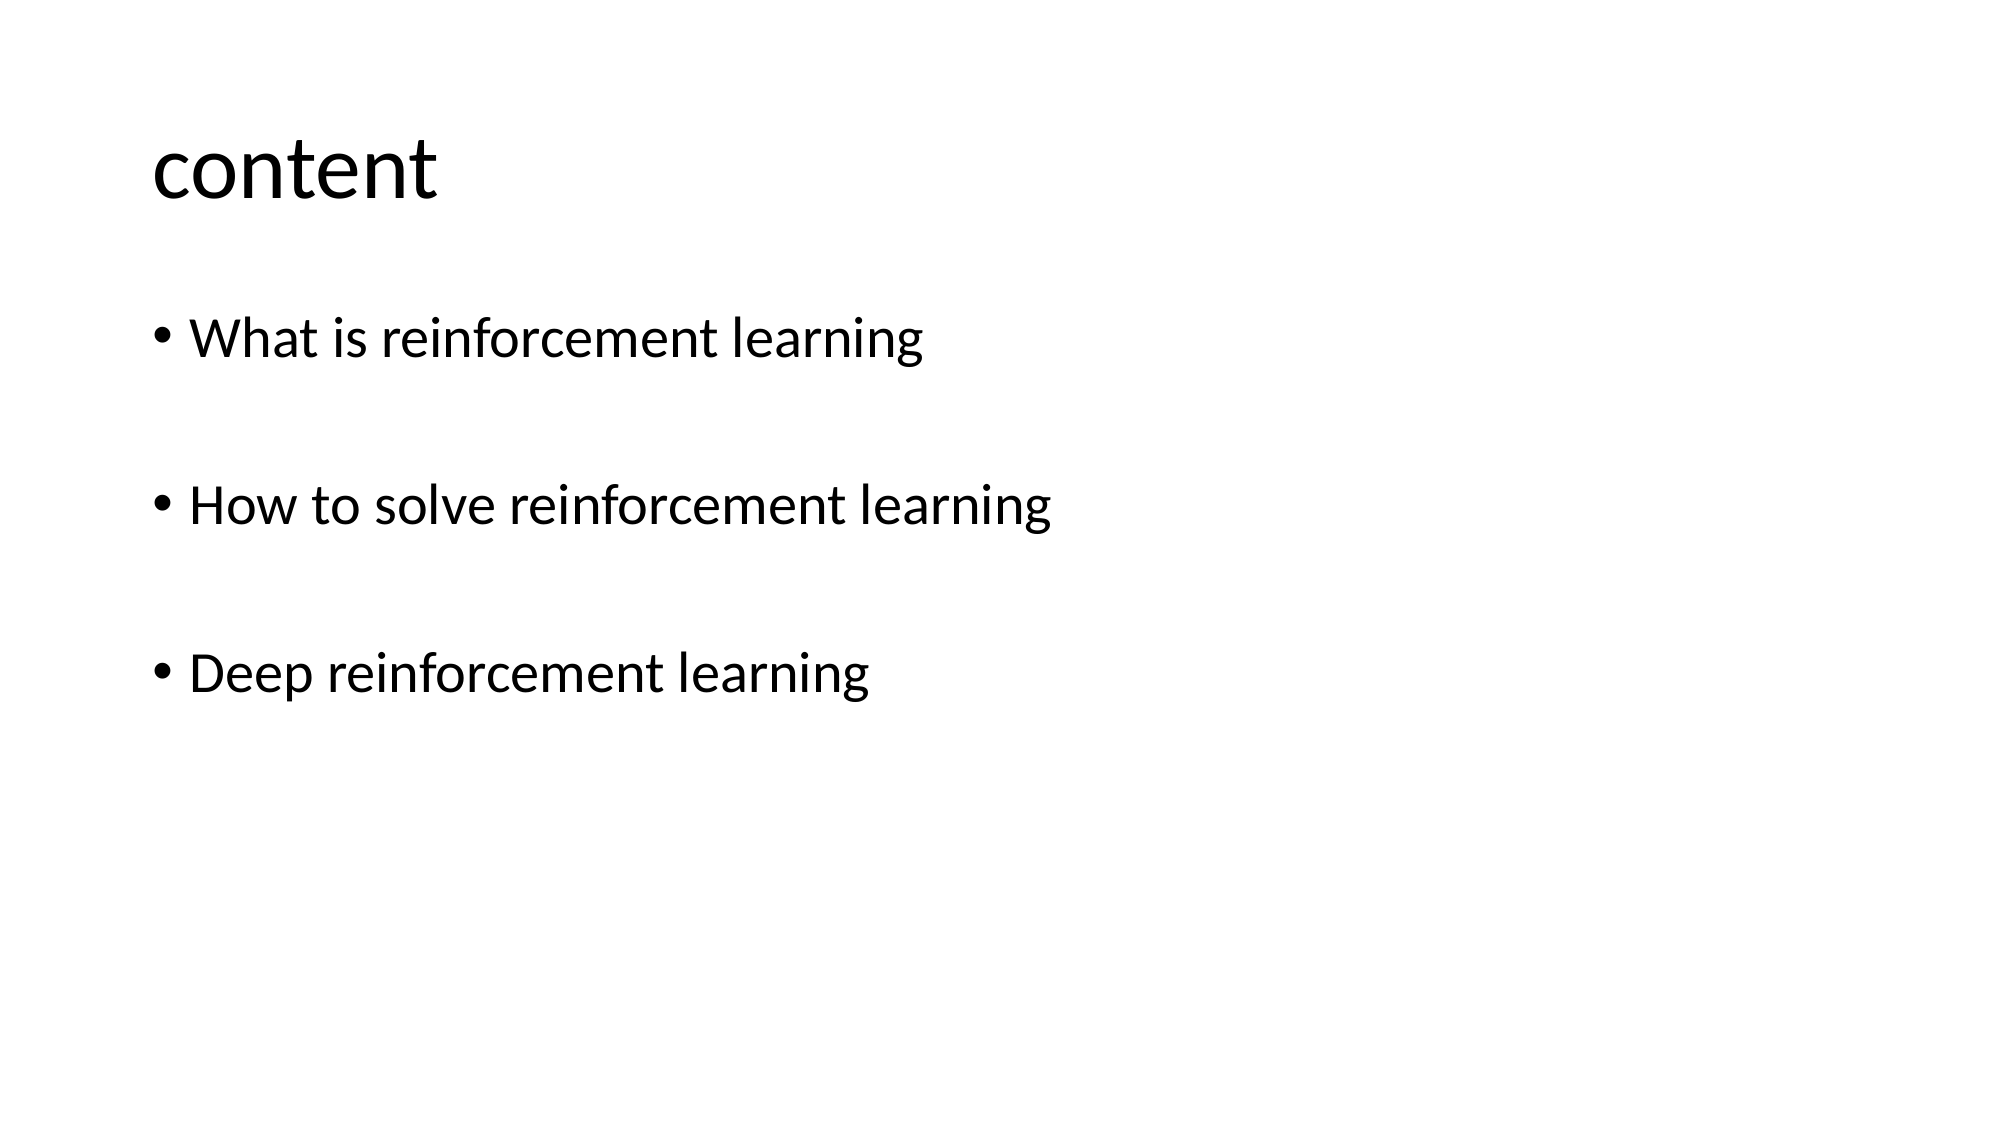

# content
What is reinforcement learning

How to solve reinforcement learning

Deep reinforcement learning